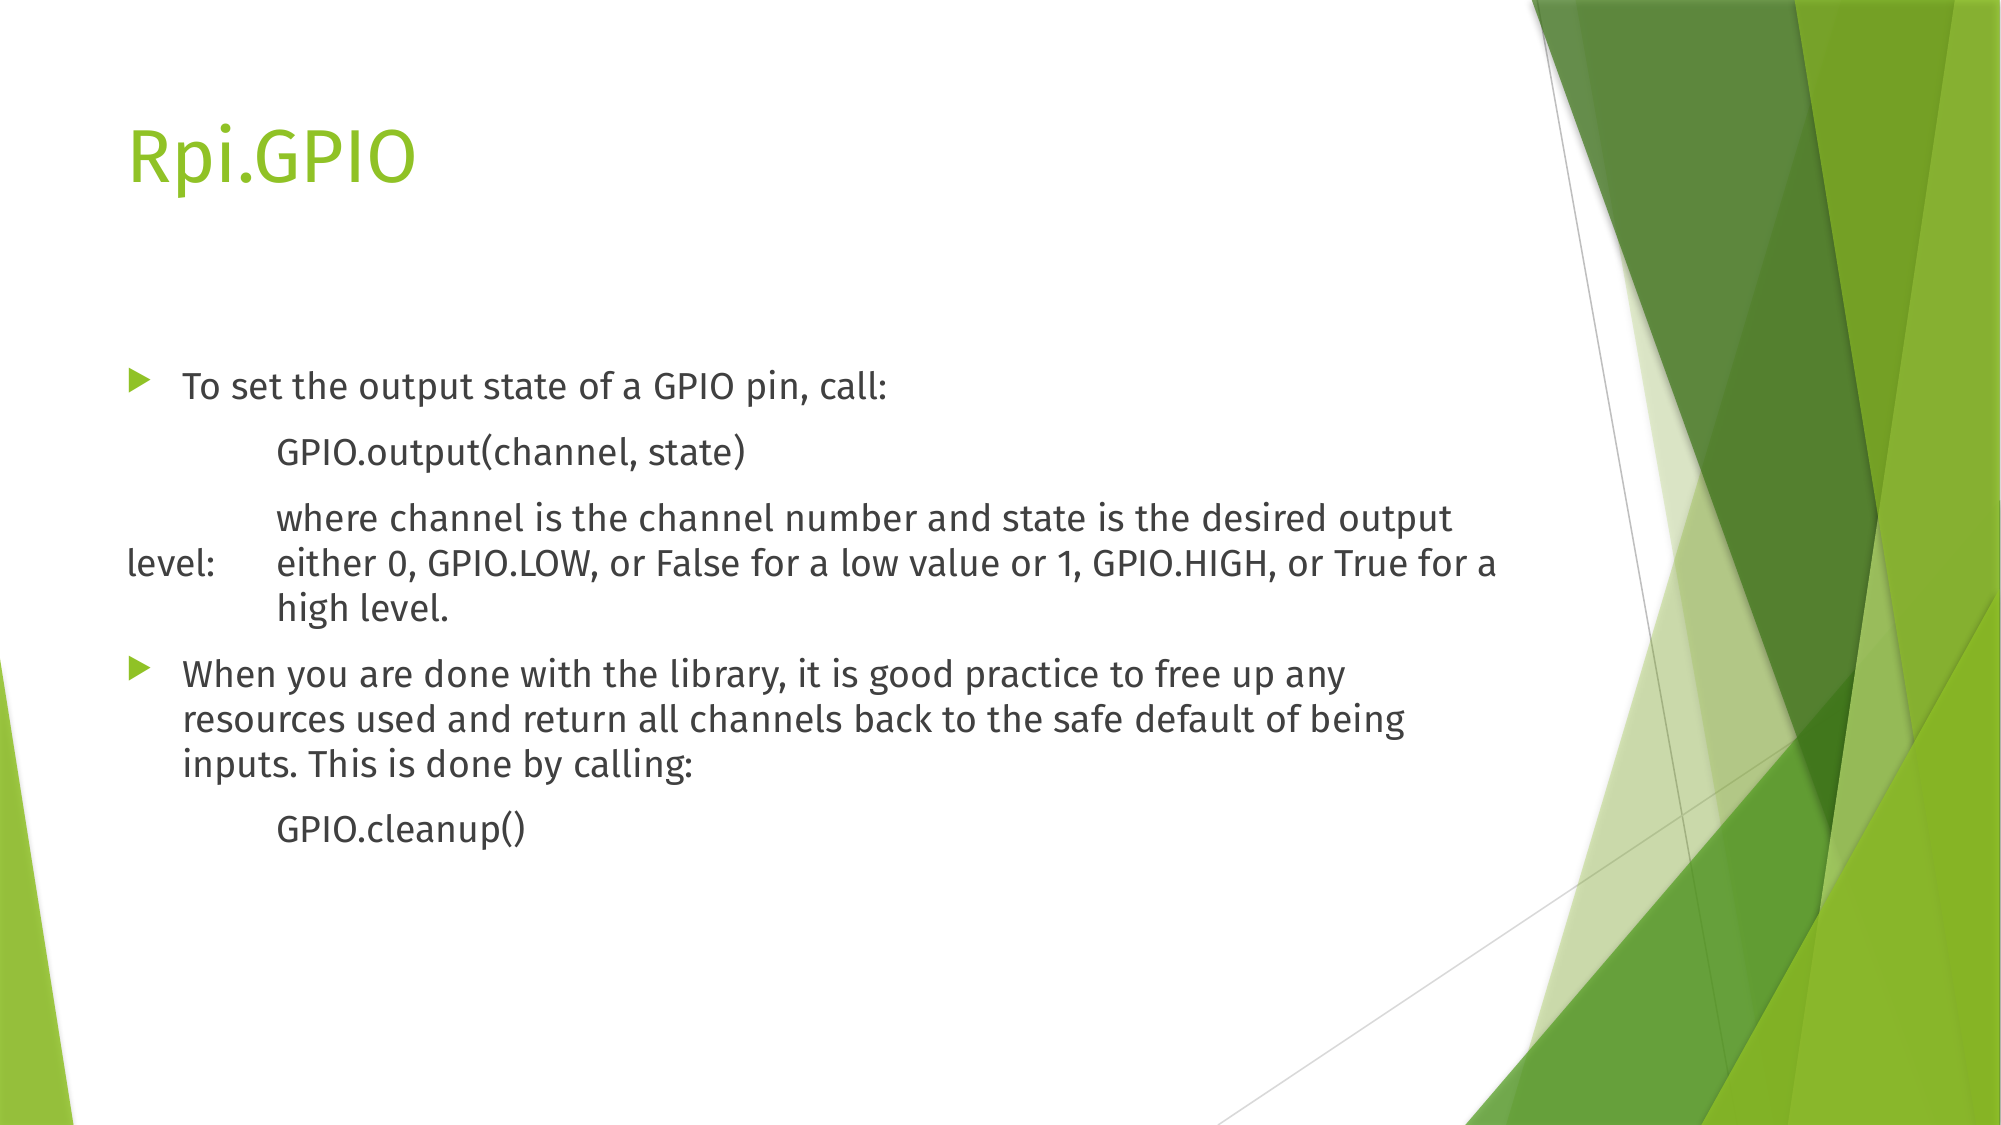

# Rpi.GPIO
To set the output state of a GPIO pin, call:
  	GPIO.output(channel, state)
	where channel is the channel number and state is the desired output level: 	either 0, GPIO.LOW, or False for a low value or 1, GPIO.HIGH, or True for a 	high level.
When you are done with the library, it is good practice to free up any resources used and return all channels back to the safe default of being inputs. This is done by calling:
	GPIO.cleanup()